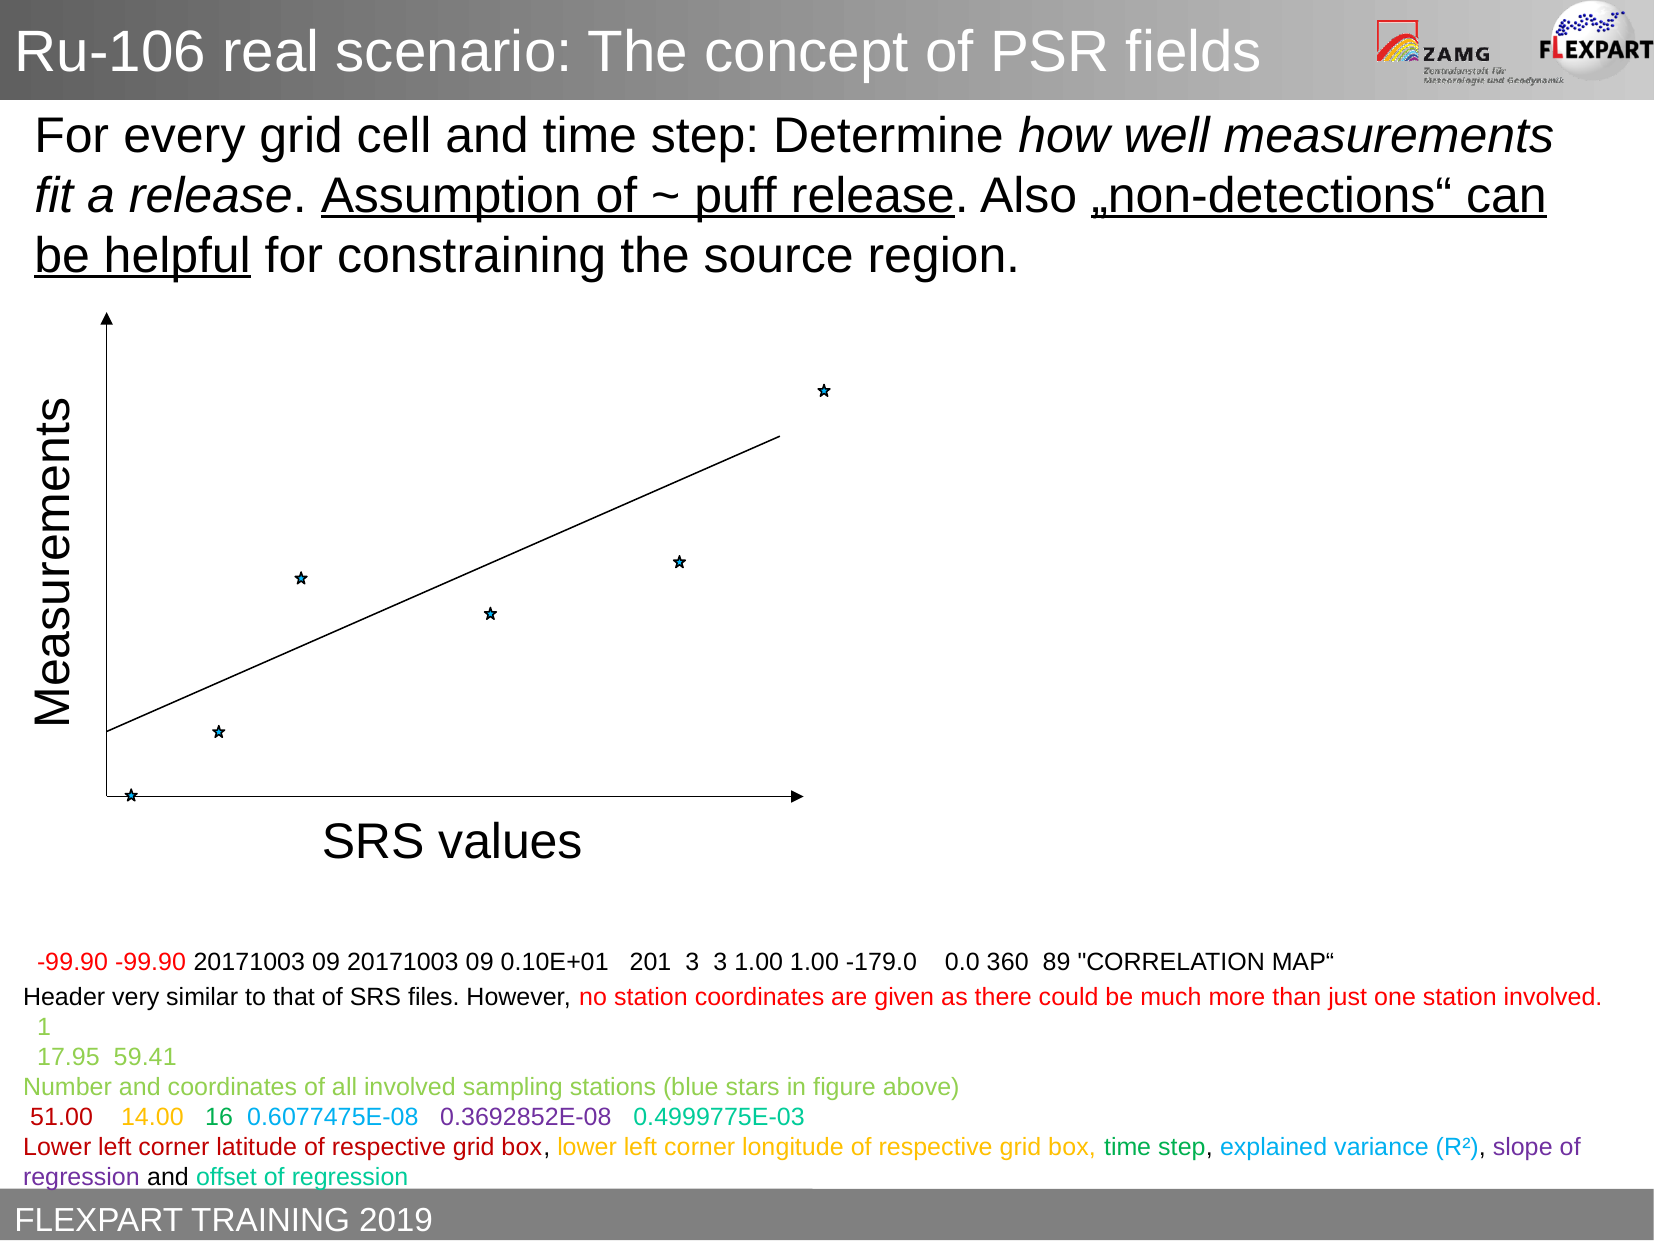

Ru-106 real scenario: The concept of PSR fields
For every grid cell and time step: Determine how well measurements fit a release. Assumption of ~ puff release. Also „non-detections“ can be helpful for constraining the source region.

Measurements

SRS values
 -99.90 -99.90 20171003 09 20171003 09 0.10E+01   201  3  3 1.00 1.00 -179.0    0.0 360  89 "CORRELATION MAP“
Header very similar to that of SRS files. However, no station coordinates are given as there could be much more than just one station involved.
  1
  17.95  59.41
Number and coordinates of all involved sampling stations (blue stars in figure above)
 51.00    14.00   16  0.6077475E-08   0.3692852E-08   0.4999775E-03
Lower left corner latitude of respective grid box, lower left corner longitude of respective grid box, time step, explained variance (R²), slope of regression and offset of regression